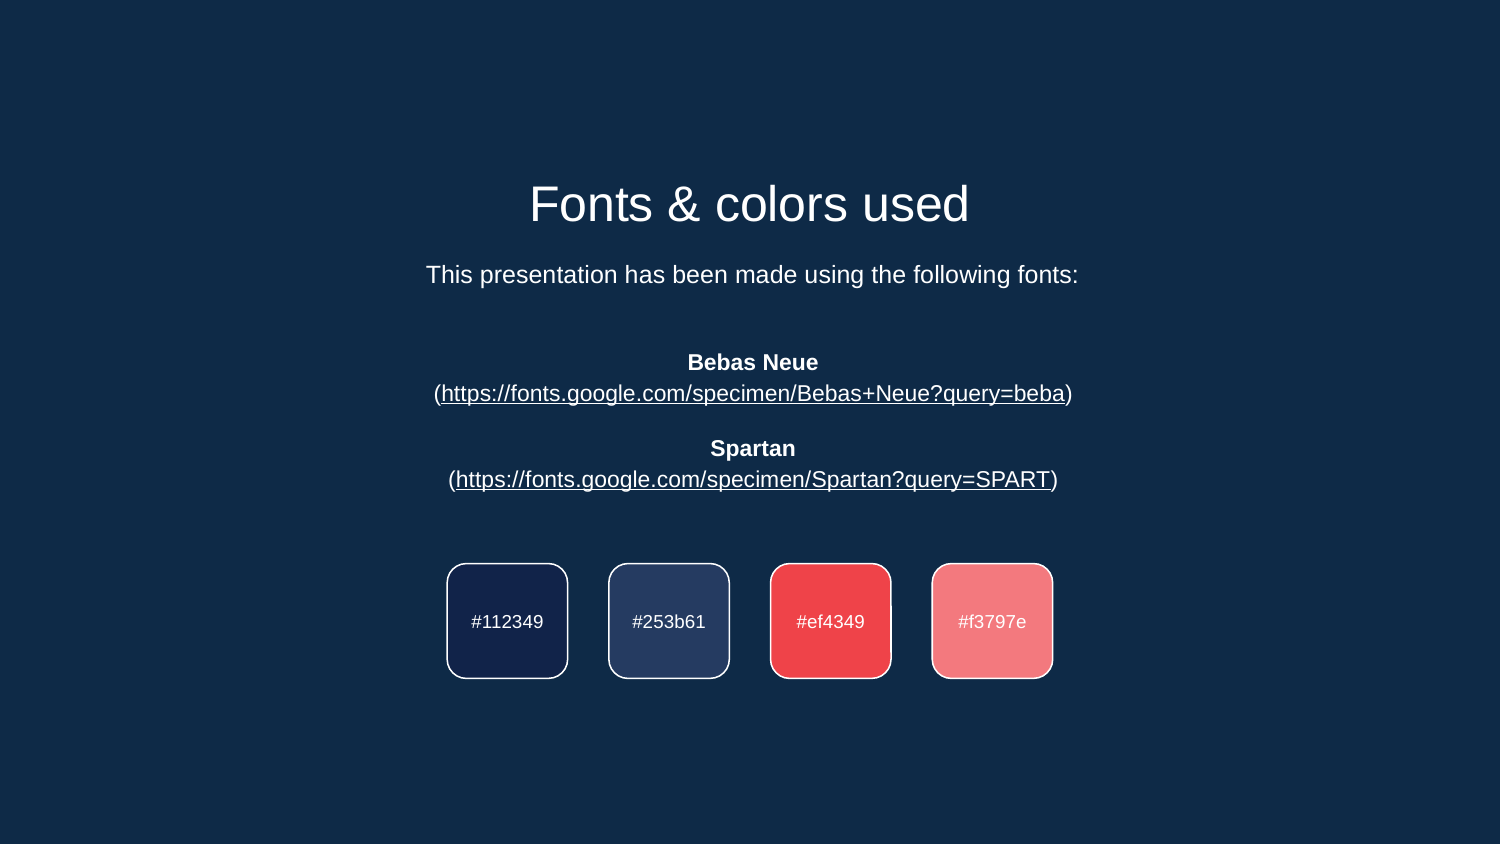

Fonts & colors used
This presentation has been made using the following fonts:

Bebas Neue
(https://fonts.google.com/specimen/Bebas+Neue?query=beba)

Spartan
(https://fonts.google.com/specimen/Spartan?query=SPART)

#112349
#253b61
#ef4349
#f3797e